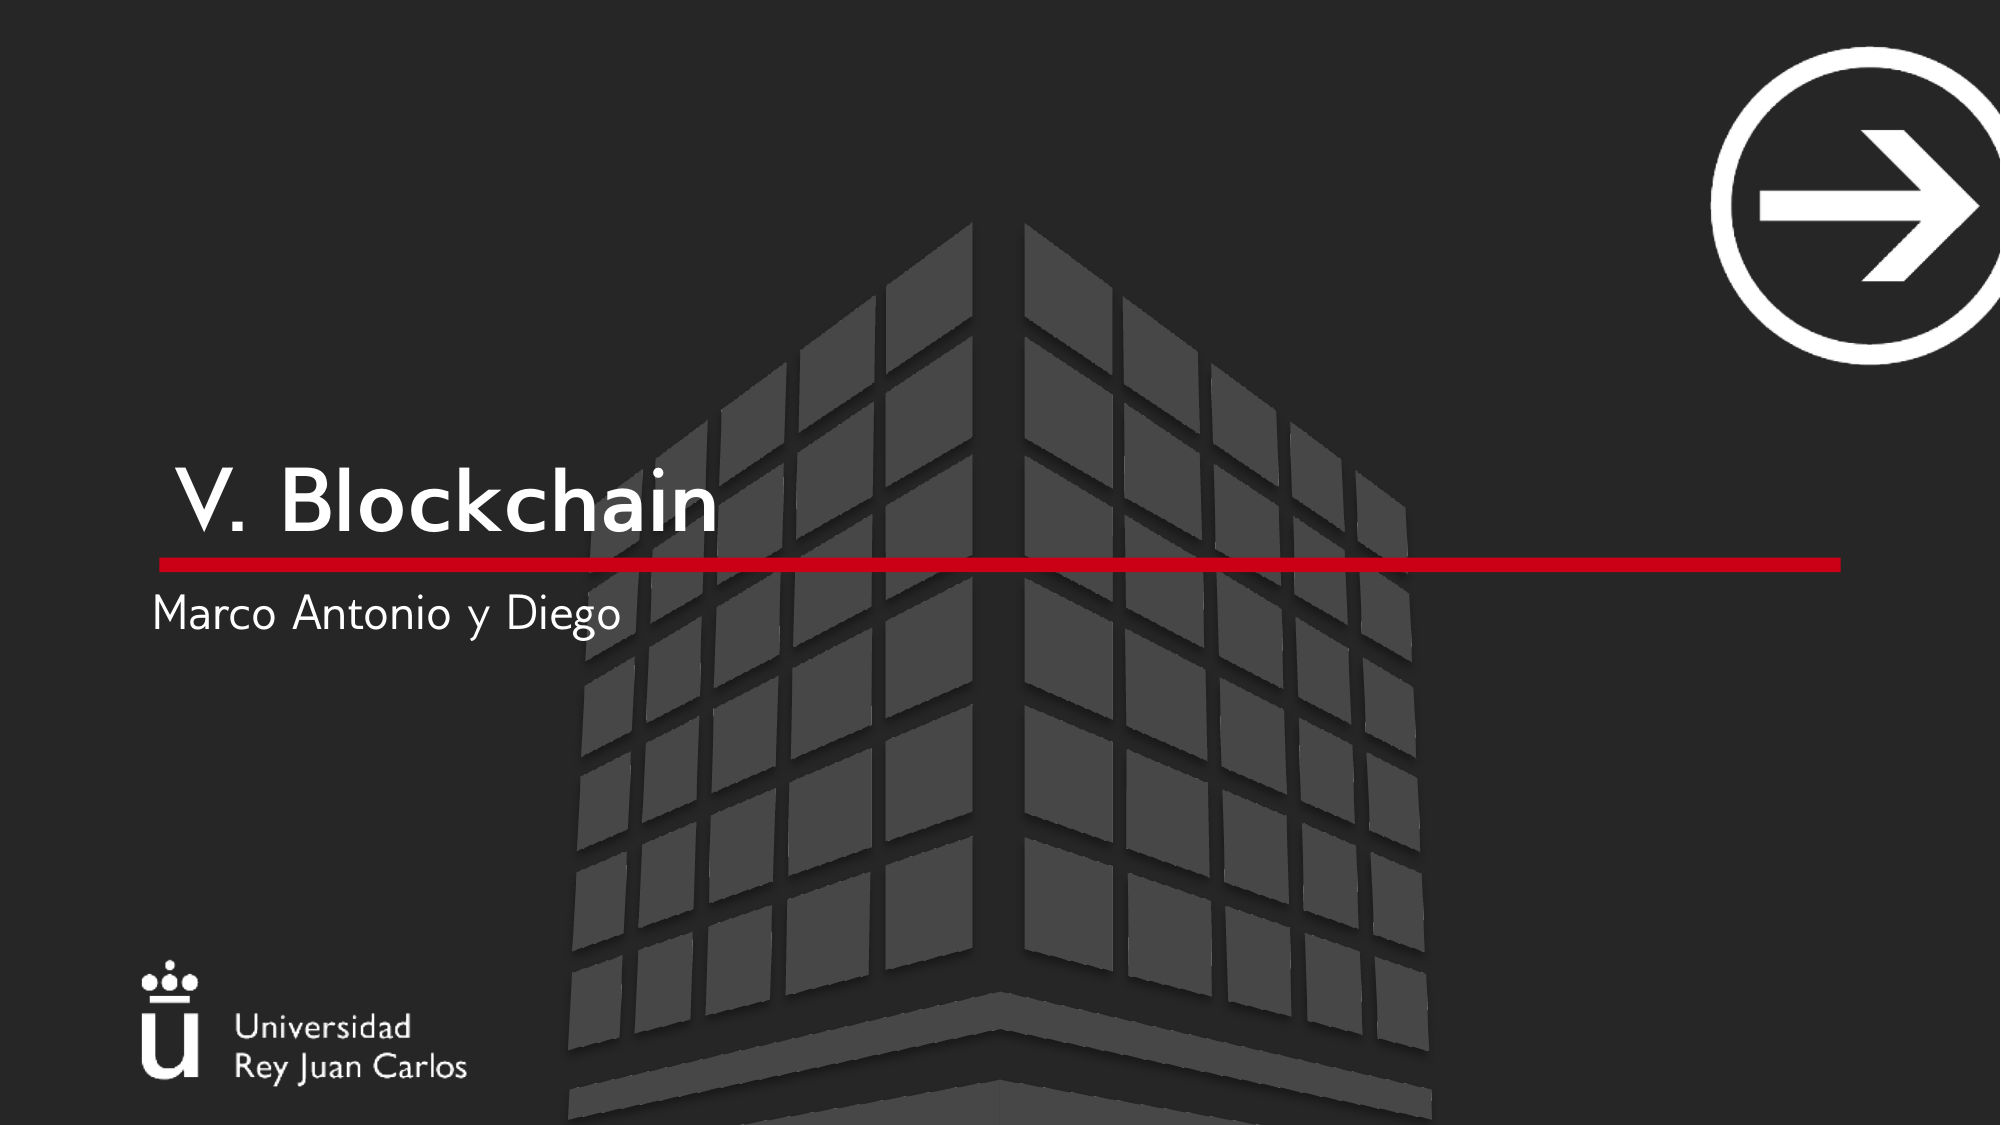

# V. Blockchain
Marco Antonio y Diego